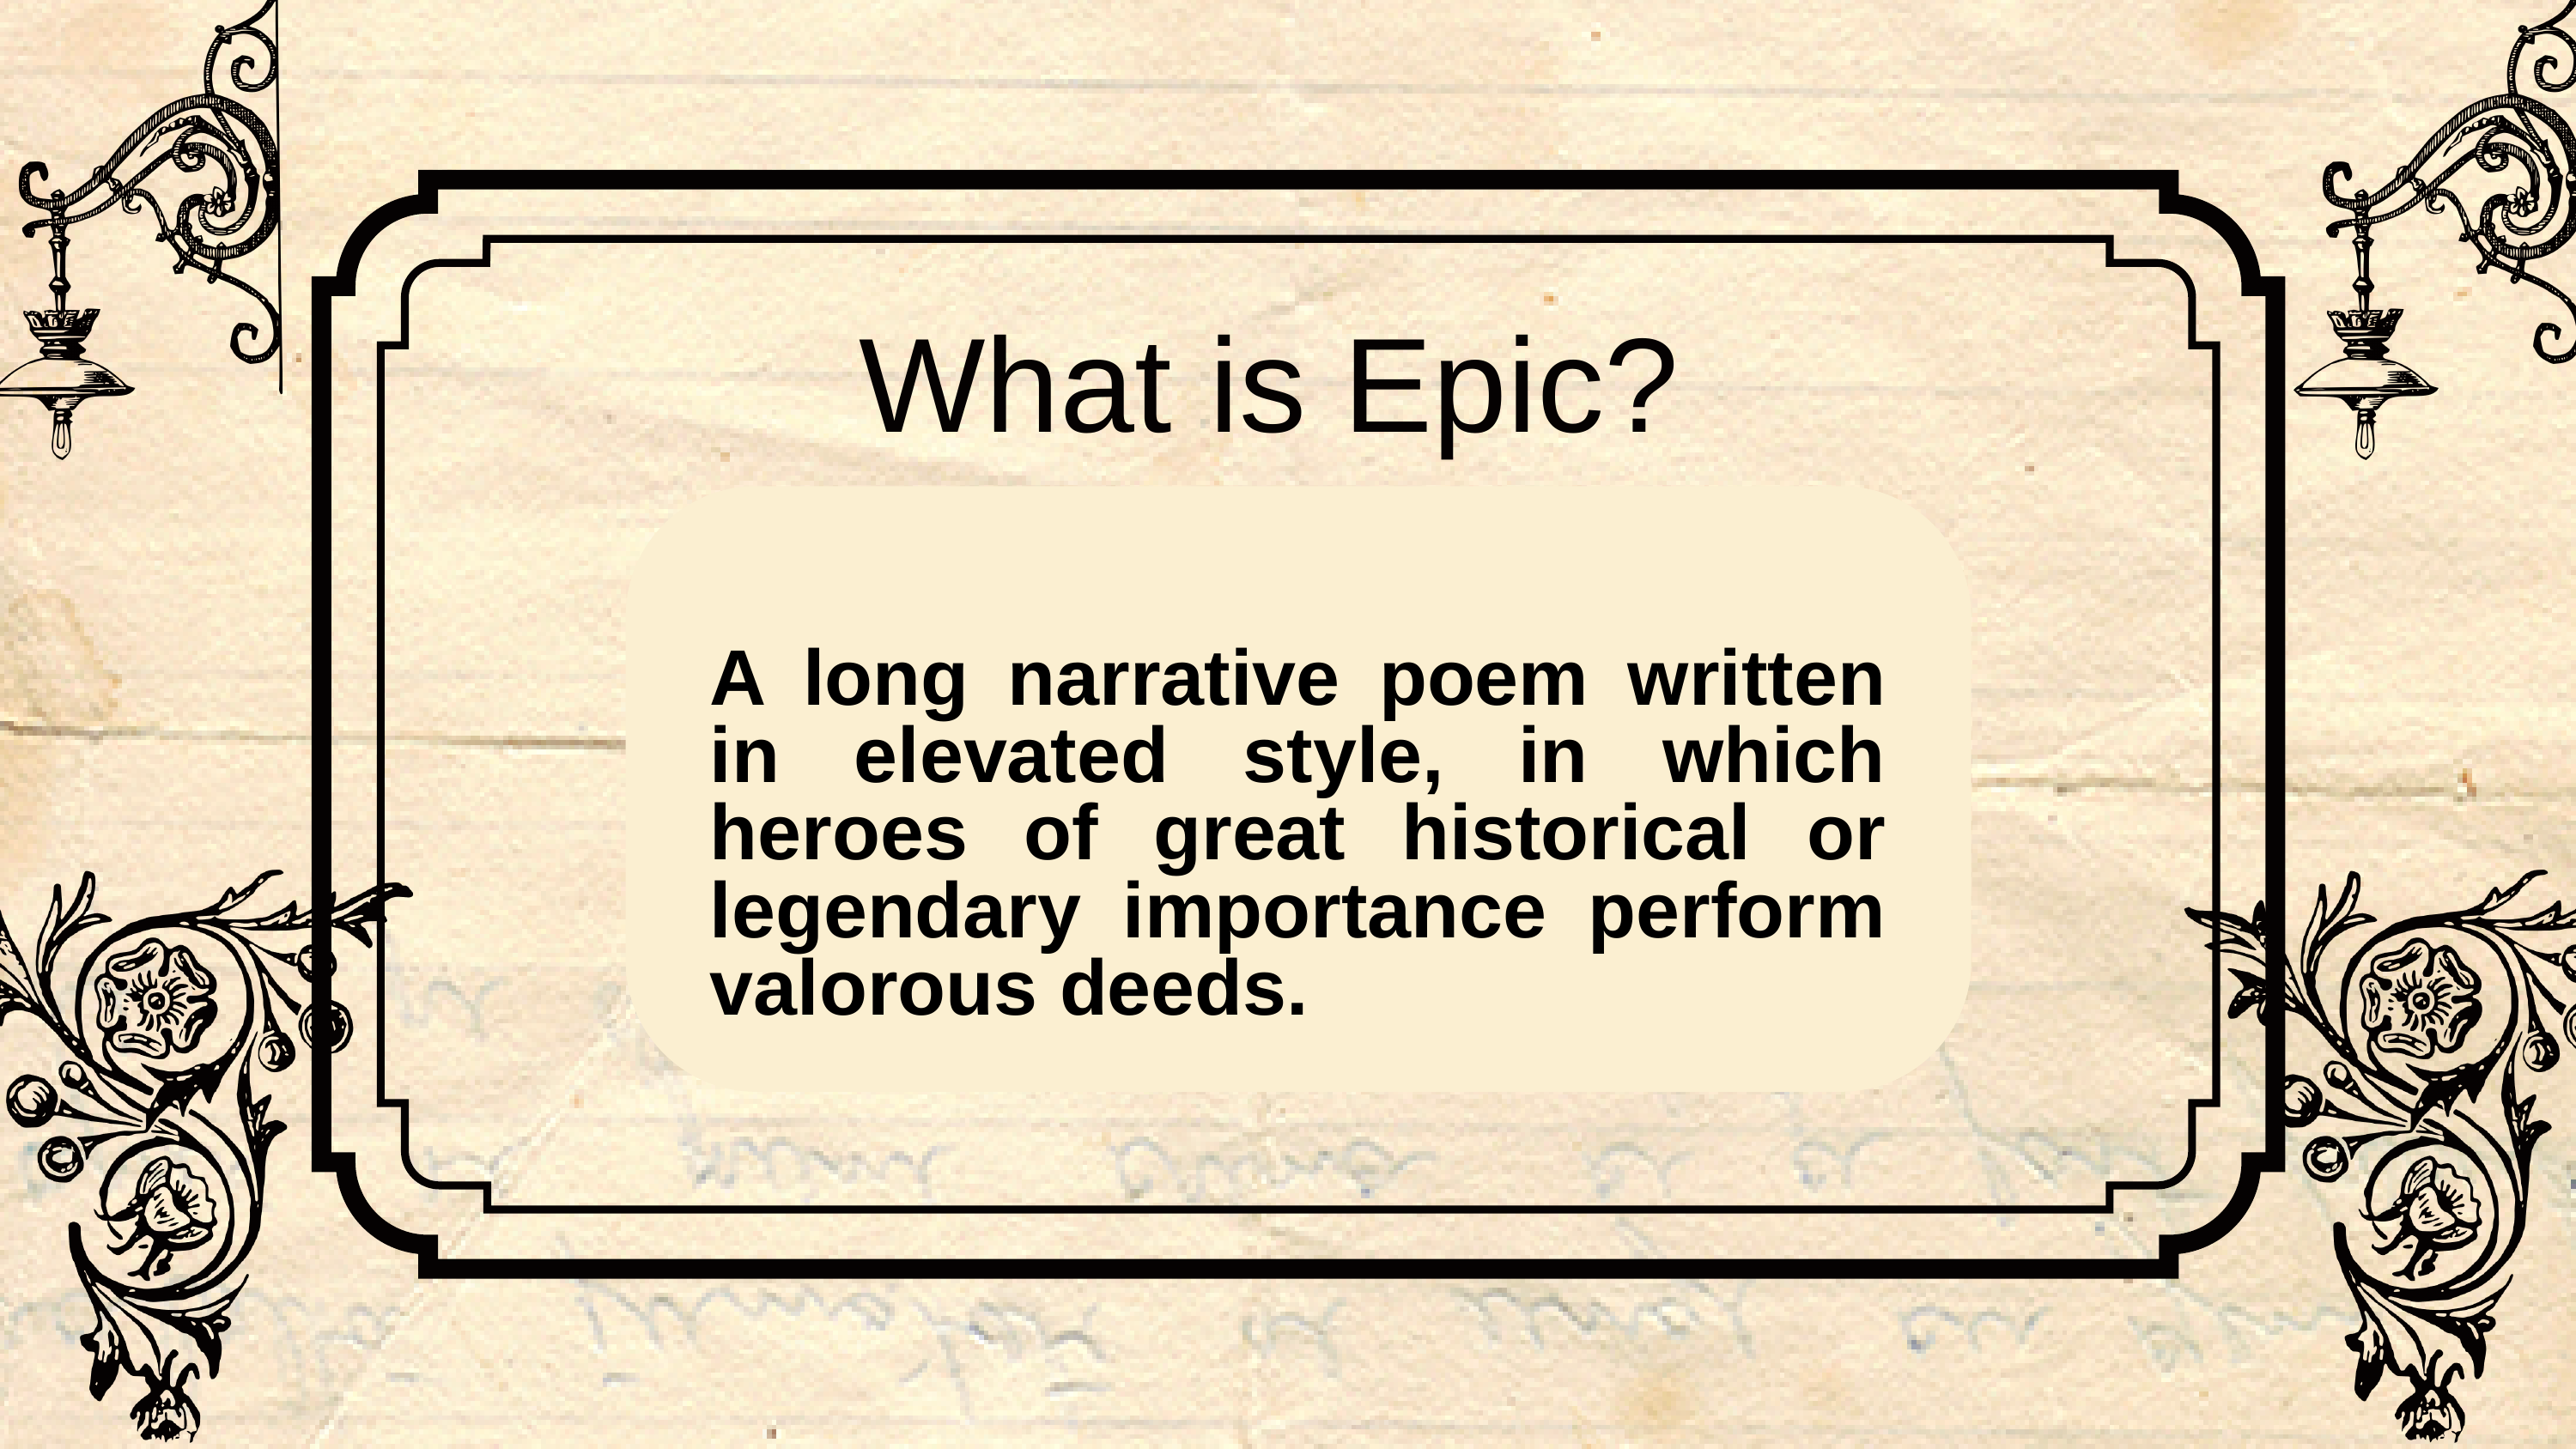

What is Epic?

A long narrative poem written in elevated style, in which heroes of great historical or legendary importance perform valorous deeds.